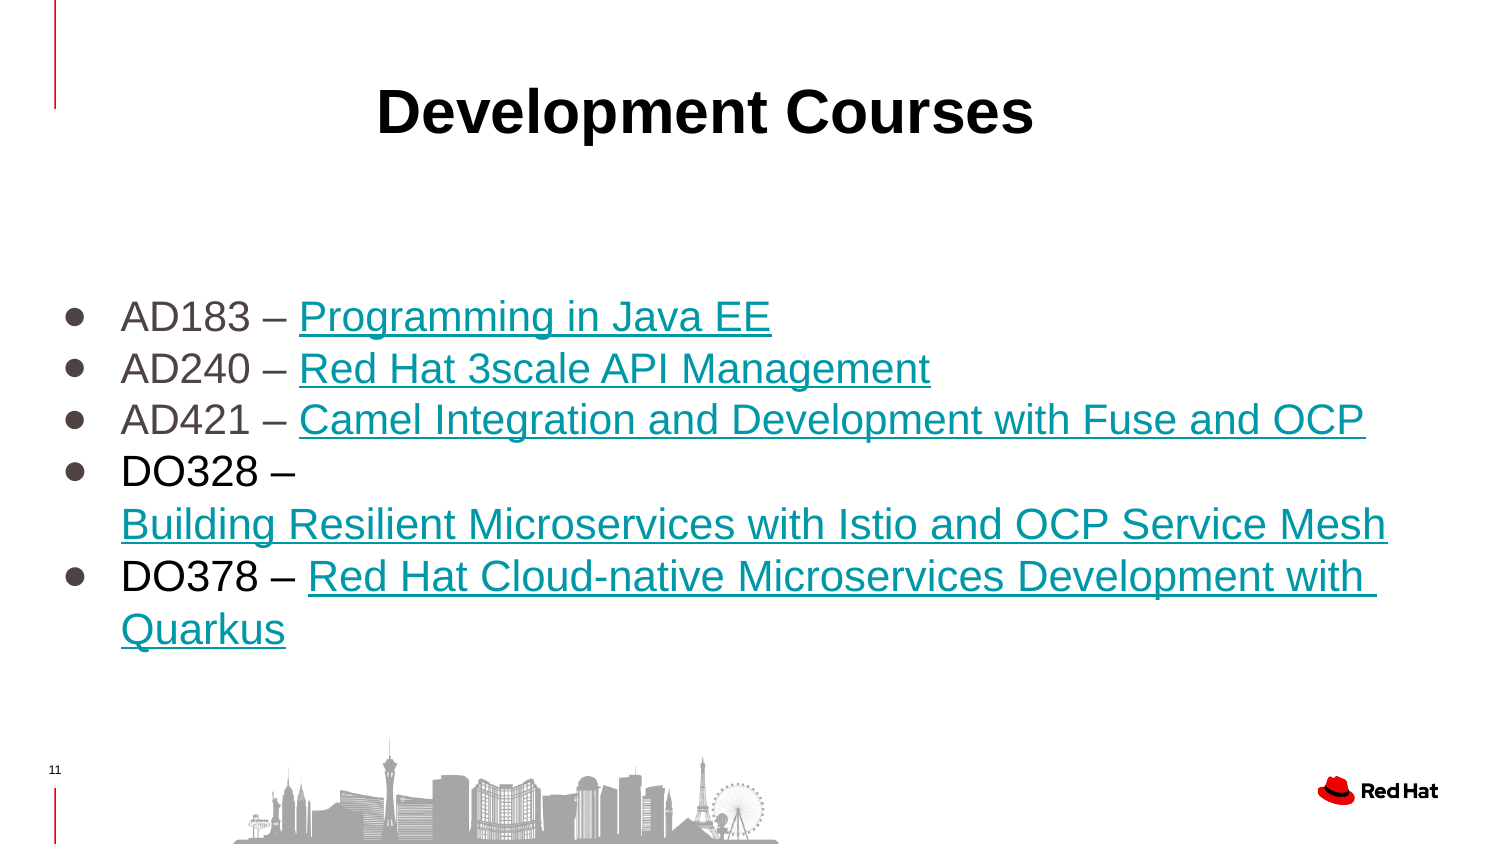

# Development Courses
AD183 – Programming in Java EE
AD240 – Red Hat 3scale API Management
AD421 – Camel Integration and Development with Fuse and OCP
DO328 – Building Resilient Microservices with Istio and OCP Service Mesh
DO378 – Red Hat Cloud-native Microservices Development with Quarkus
11